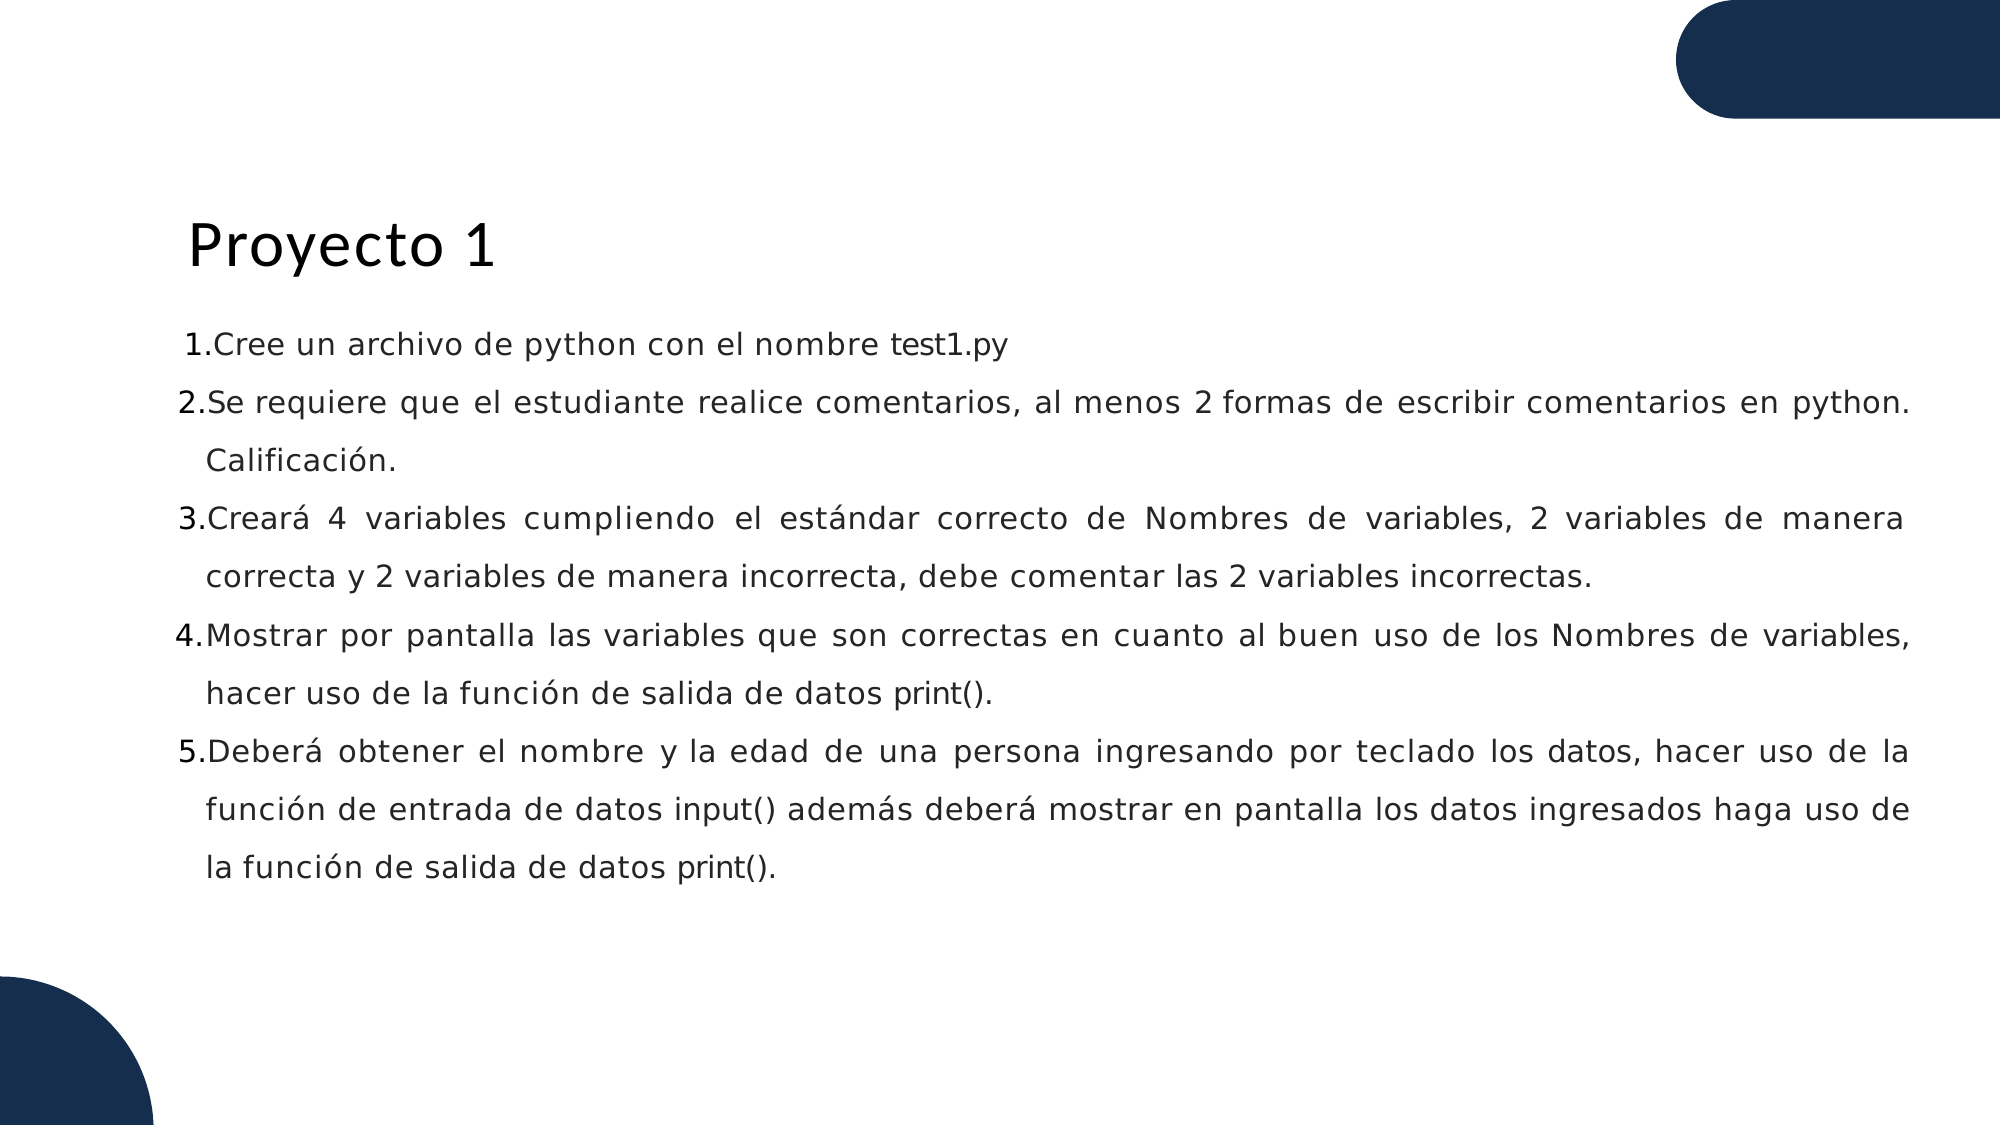

# Proyecto 1
Cree un archivo de python con el nombre test1.py
Se requiere que el estudiante realice comentarios, al menos 2 formas de escribir comentarios en python.  Calificación.
Creará 4 variables cumpliendo el estándar correcto de Nombres de variables, 2 variables de manera  correcta y 2 variables de manera incorrecta, debe comentar las 2 variables incorrectas.
Mostrar por pantalla las variables que son correctas en cuanto al buen uso de los Nombres de variables,  hacer uso de la función de salida de datos print().
Deberá obtener el nombre y la edad de una persona ingresando por teclado los datos, hacer uso de la  función de entrada de datos input() además deberá mostrar en pantalla los datos ingresados haga uso de  la función de salida de datos print().